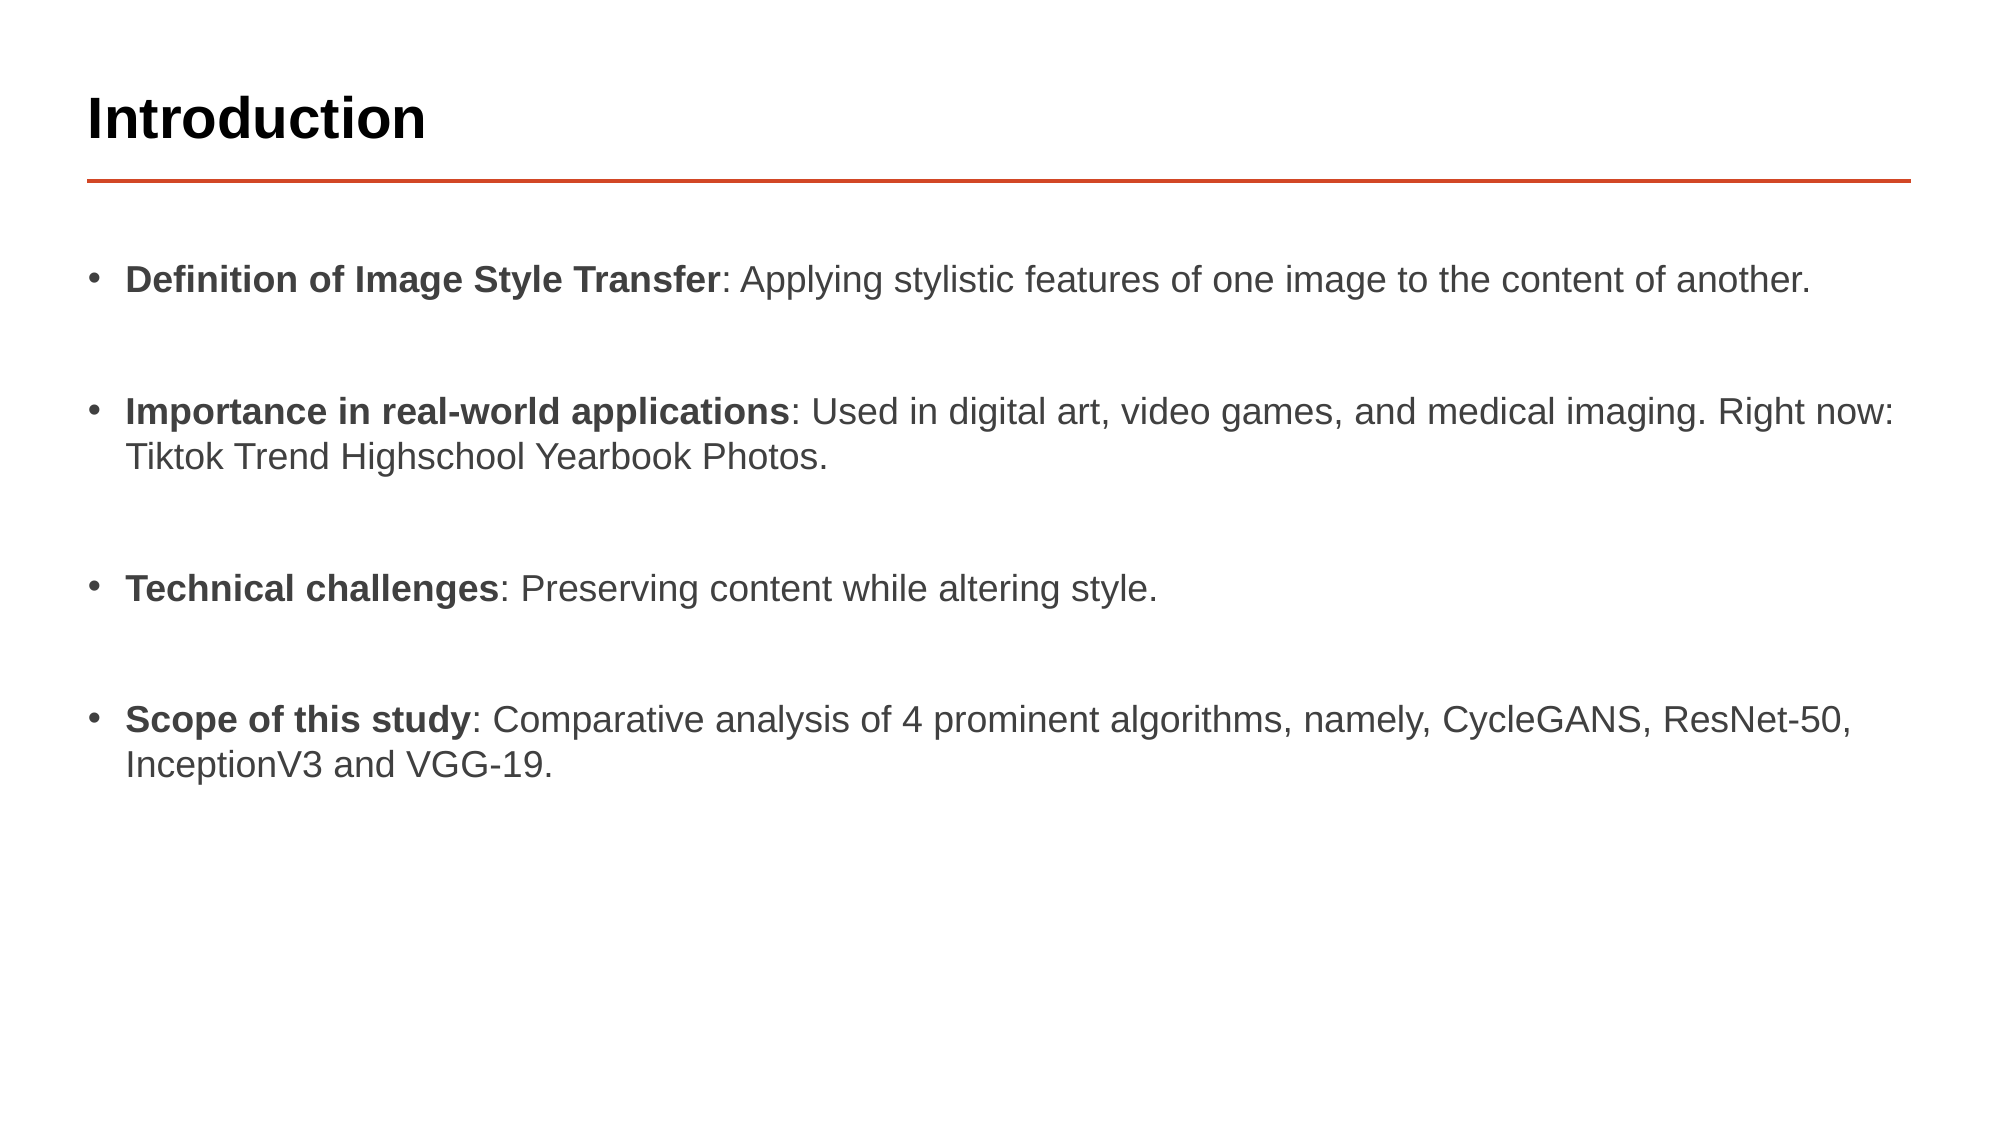

# Introduction
Definition of Image Style Transfer: Applying stylistic features of one image to the content of another.

Importance in real-world applications: Used in digital art, video games, and medical imaging. Right now: Tiktok Trend Highschool Yearbook Photos.

Technical challenges: Preserving content while altering style.

Scope of this study: Comparative analysis of 4 prominent algorithms, namely, CycleGANS, ResNet-50, InceptionV3 and VGG-19.